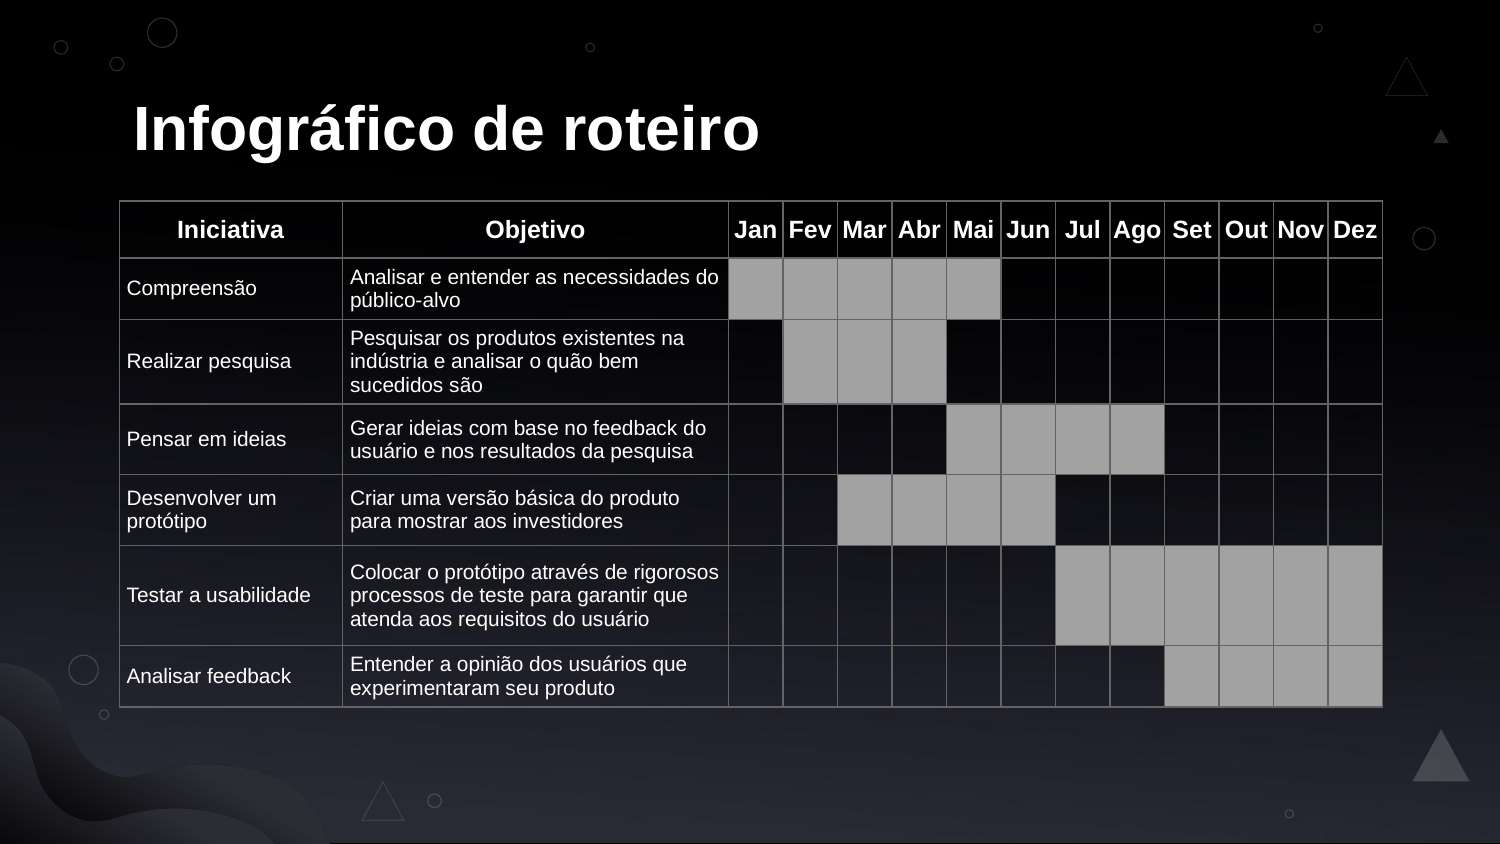

# Infográfico de roteiro
| Iniciativa | Objetivo | Jan | Fev | Mar | Abr | Mai | Jun | Jul | Ago | Set | Out | Nov | Dez |
| --- | --- | --- | --- | --- | --- | --- | --- | --- | --- | --- | --- | --- | --- |
| Compreensão | Analisar e entender as necessidades do público-alvo |  |  |  |  |  |  |  |  |  |  |  |  |
| Realizar pesquisa | Pesquisar os produtos existentes na indústria e analisar o quão bem sucedidos são |  |  |  |  |  |  |  |  |  |  |  |  |
| Pensar em ideias | Gerar ideias com base no feedback do usuário e nos resultados da pesquisa |  |  |  |  |  |  |  |  |  |  |  |  |
| Desenvolver um protótipo | Criar uma versão básica do produto para mostrar aos investidores |  |  |  |  |  |  |  |  |  |  |  |  |
| Testar a usabilidade | Colocar o protótipo através de rigorosos processos de teste para garantir que atenda aos requisitos do usuário |  |  |  |  |  |  |  |  |  |  |  |  |
| Analisar feedback | Entender a opinião dos usuários que experimentaram seu produto |  |  |  |  |  |  |  |  |  |  |  |  |